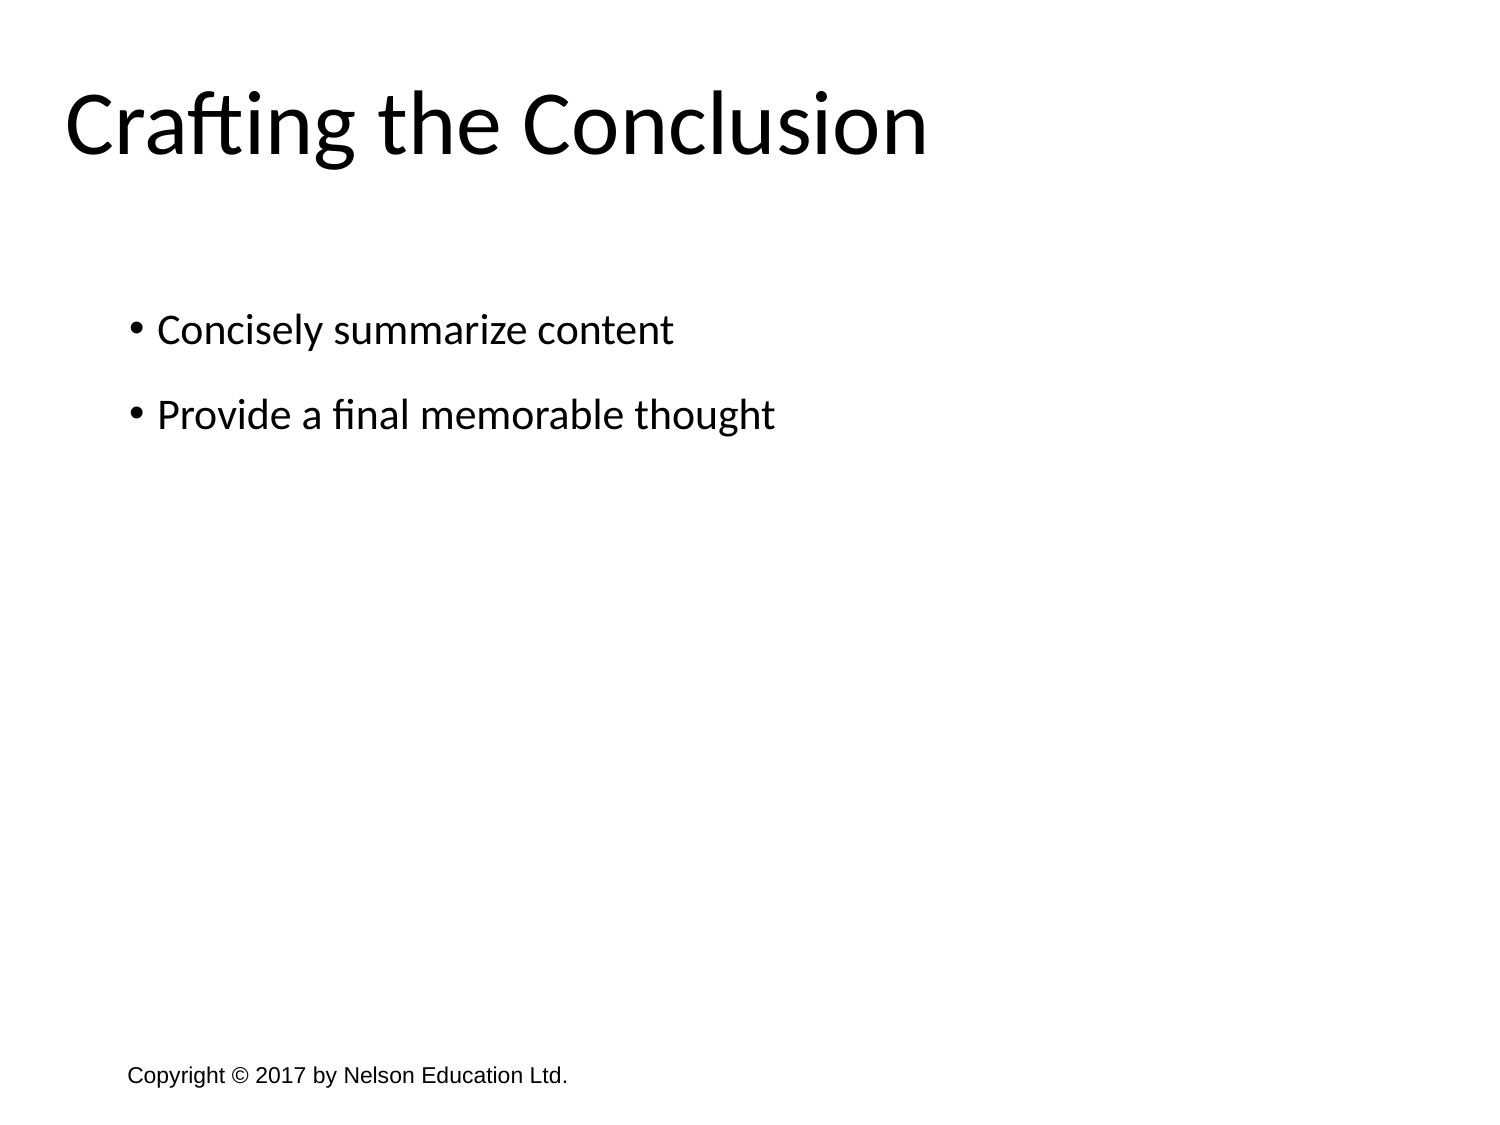

Crafting the Conclusion
Concisely summarize content
Provide a final memorable thought